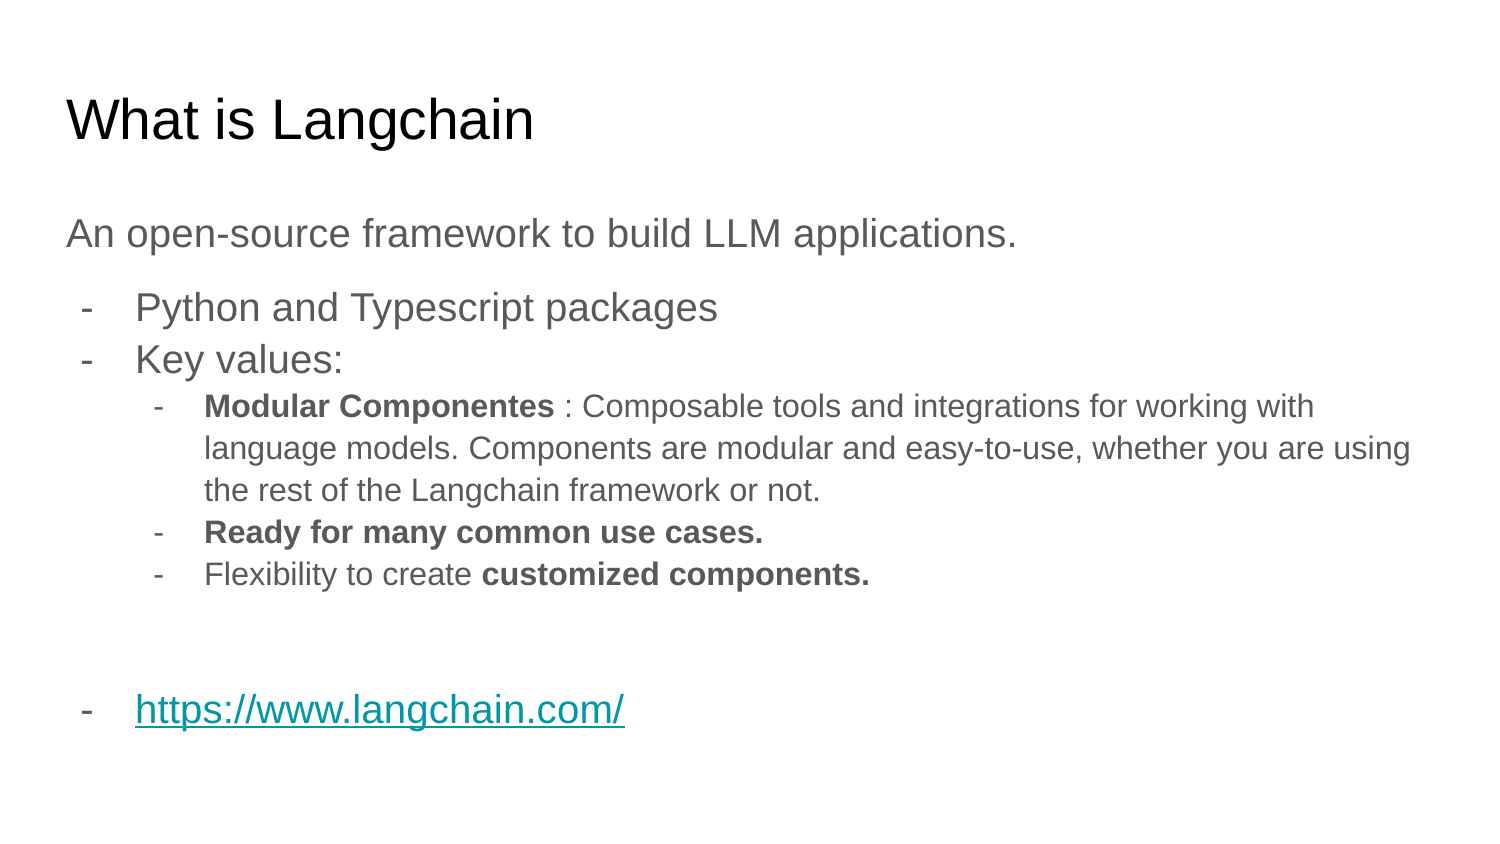

# What is Langchain
An open-source framework to build LLM applications.
Python and Typescript packages
Key values:
Modular Componentes : Composable tools and integrations for working with language models. Components are modular and easy-to-use, whether you are using the rest of the Langchain framework or not.
Ready for many common use cases.
Flexibility to create customized components.

https://www.langchain.com/